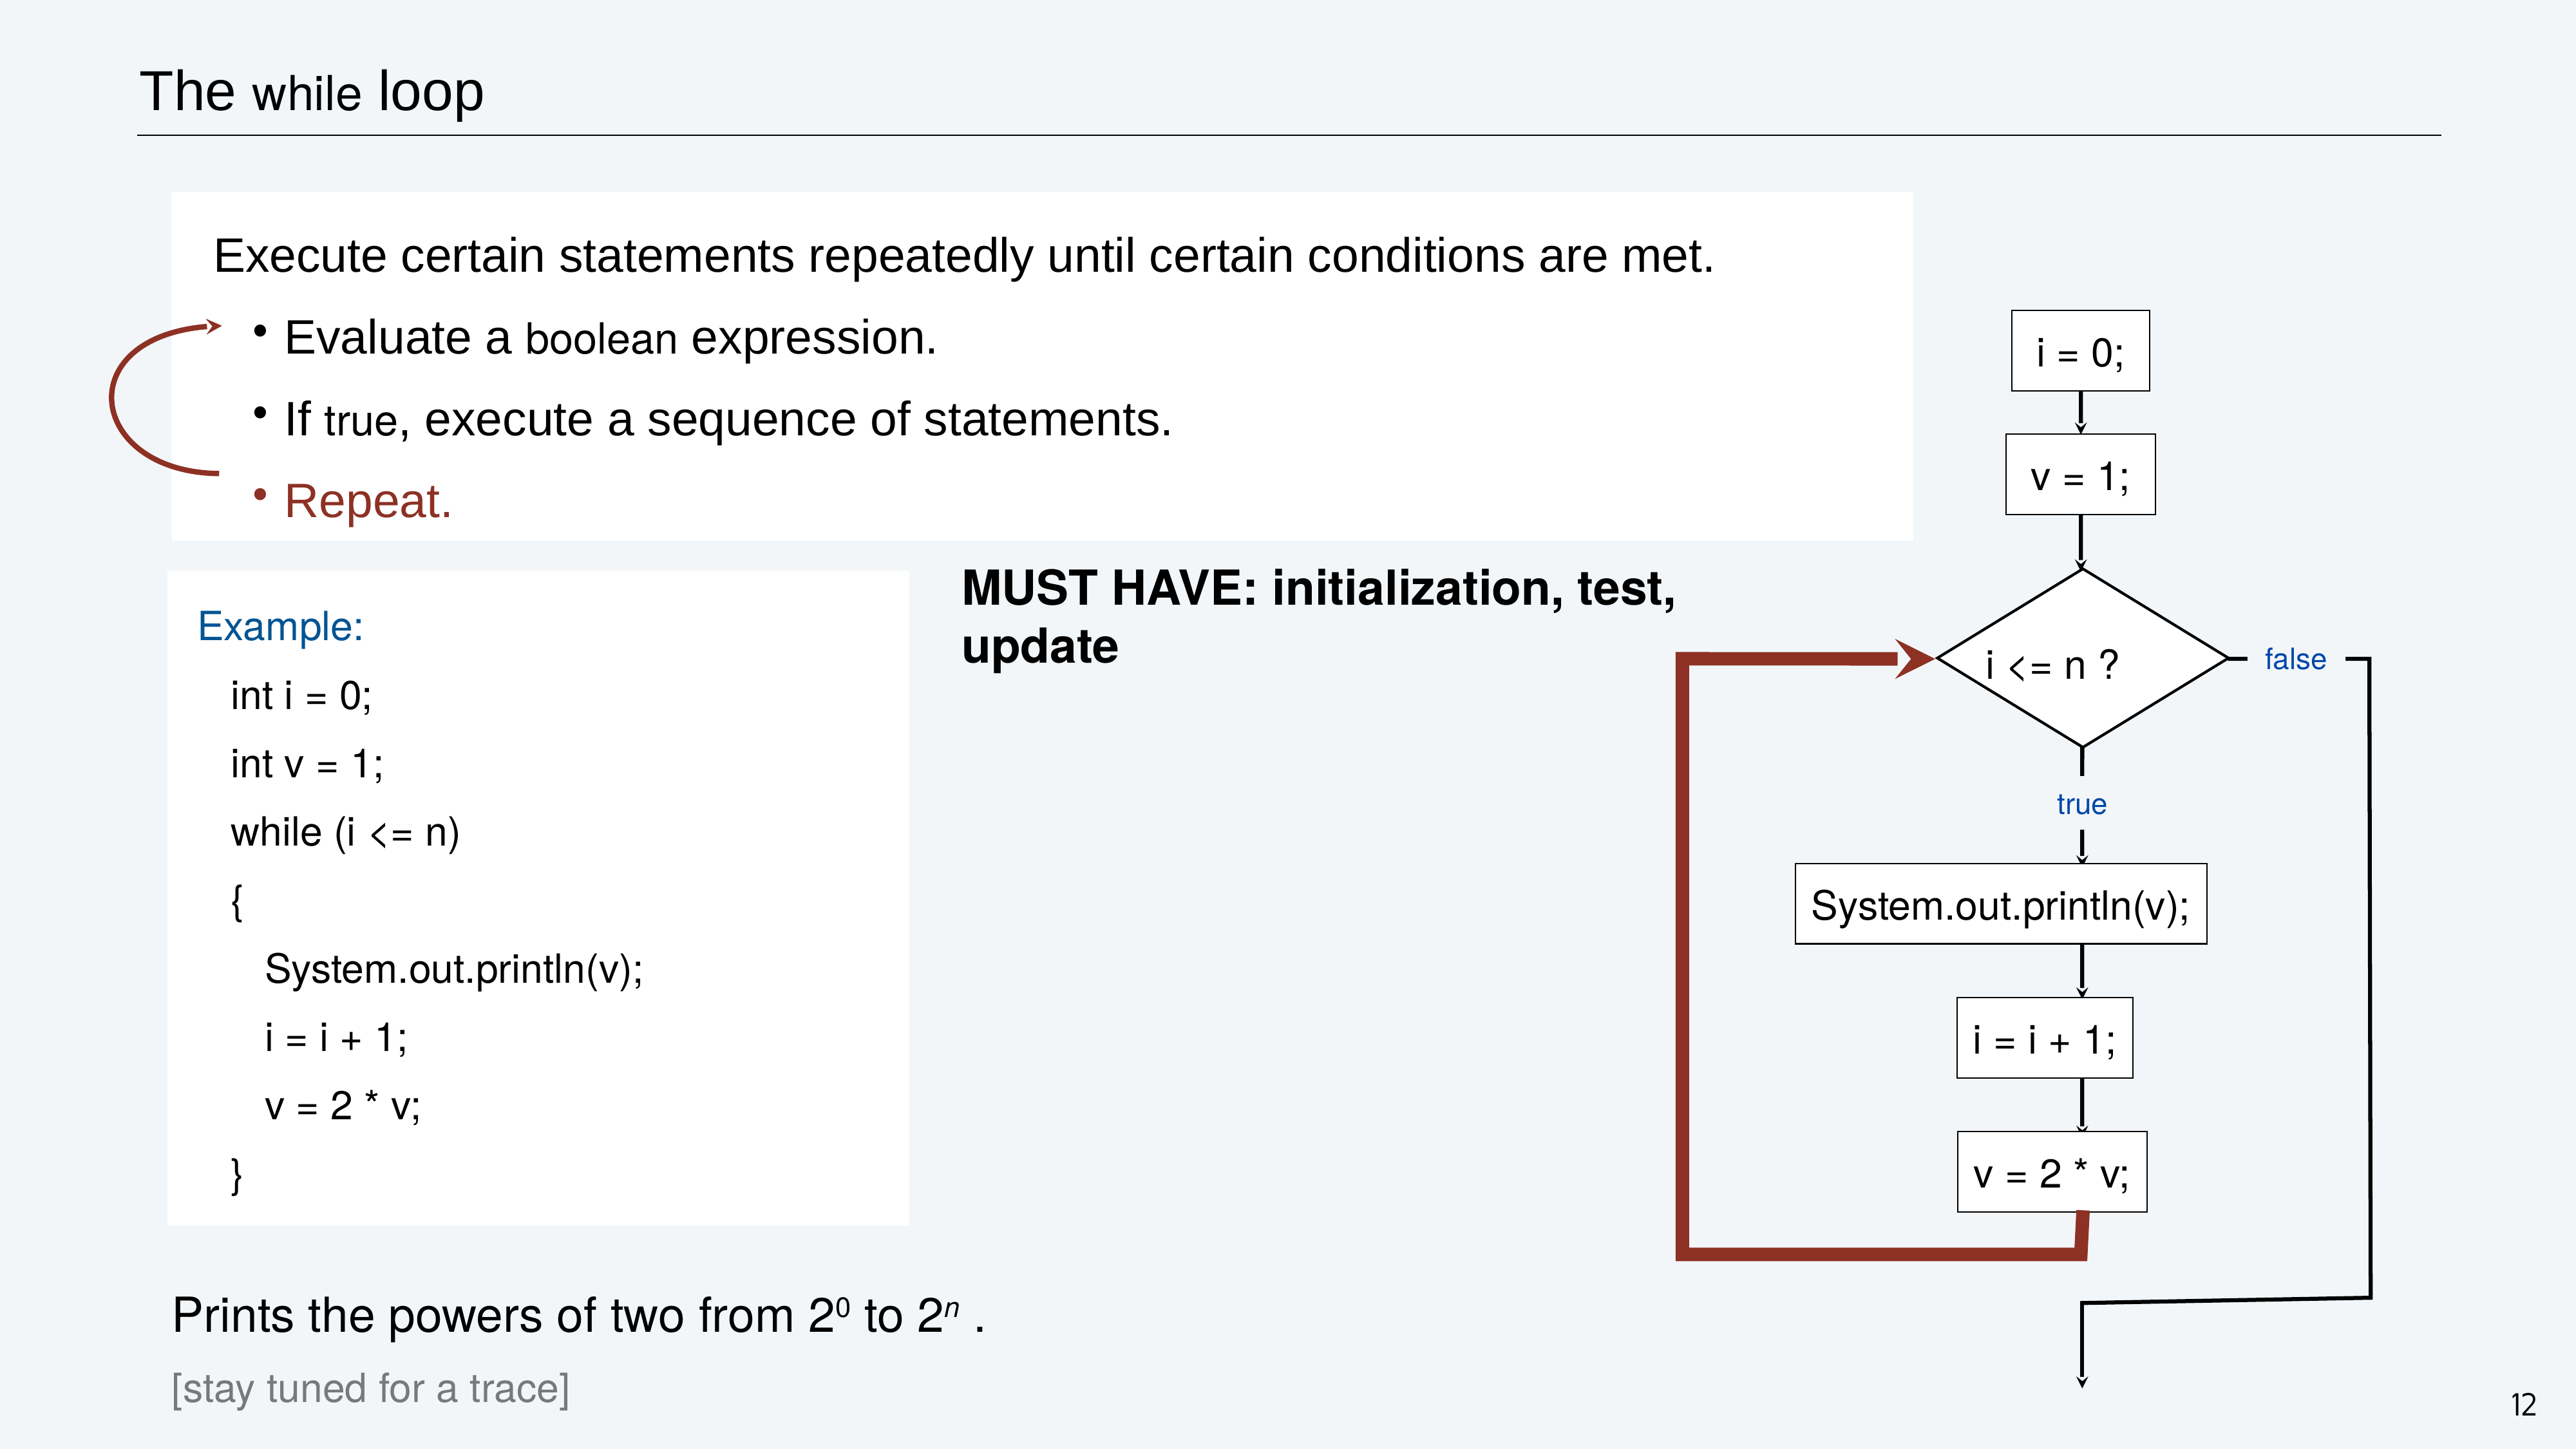

# The while loop
Execute certain statements repeatedly until certain conditions are met.
Evaluate a boolean expression.
If true, execute a sequence of statements.
Repeat.
i = 0;

v = 1;

i <= n ?

true
System.out.println(v);

i = i + 1;

v = 2 * v;

MUST HAVE: initialization, test, update
Example:
   int i = 0;
   int v = 1;
   while (i <= n)
   {
      System.out.println(v);
      i = i + 1;
      v = 2 * v;
   }
Prints the powers of two from 20 to 2n .
[stay tuned for a trace]
false

12